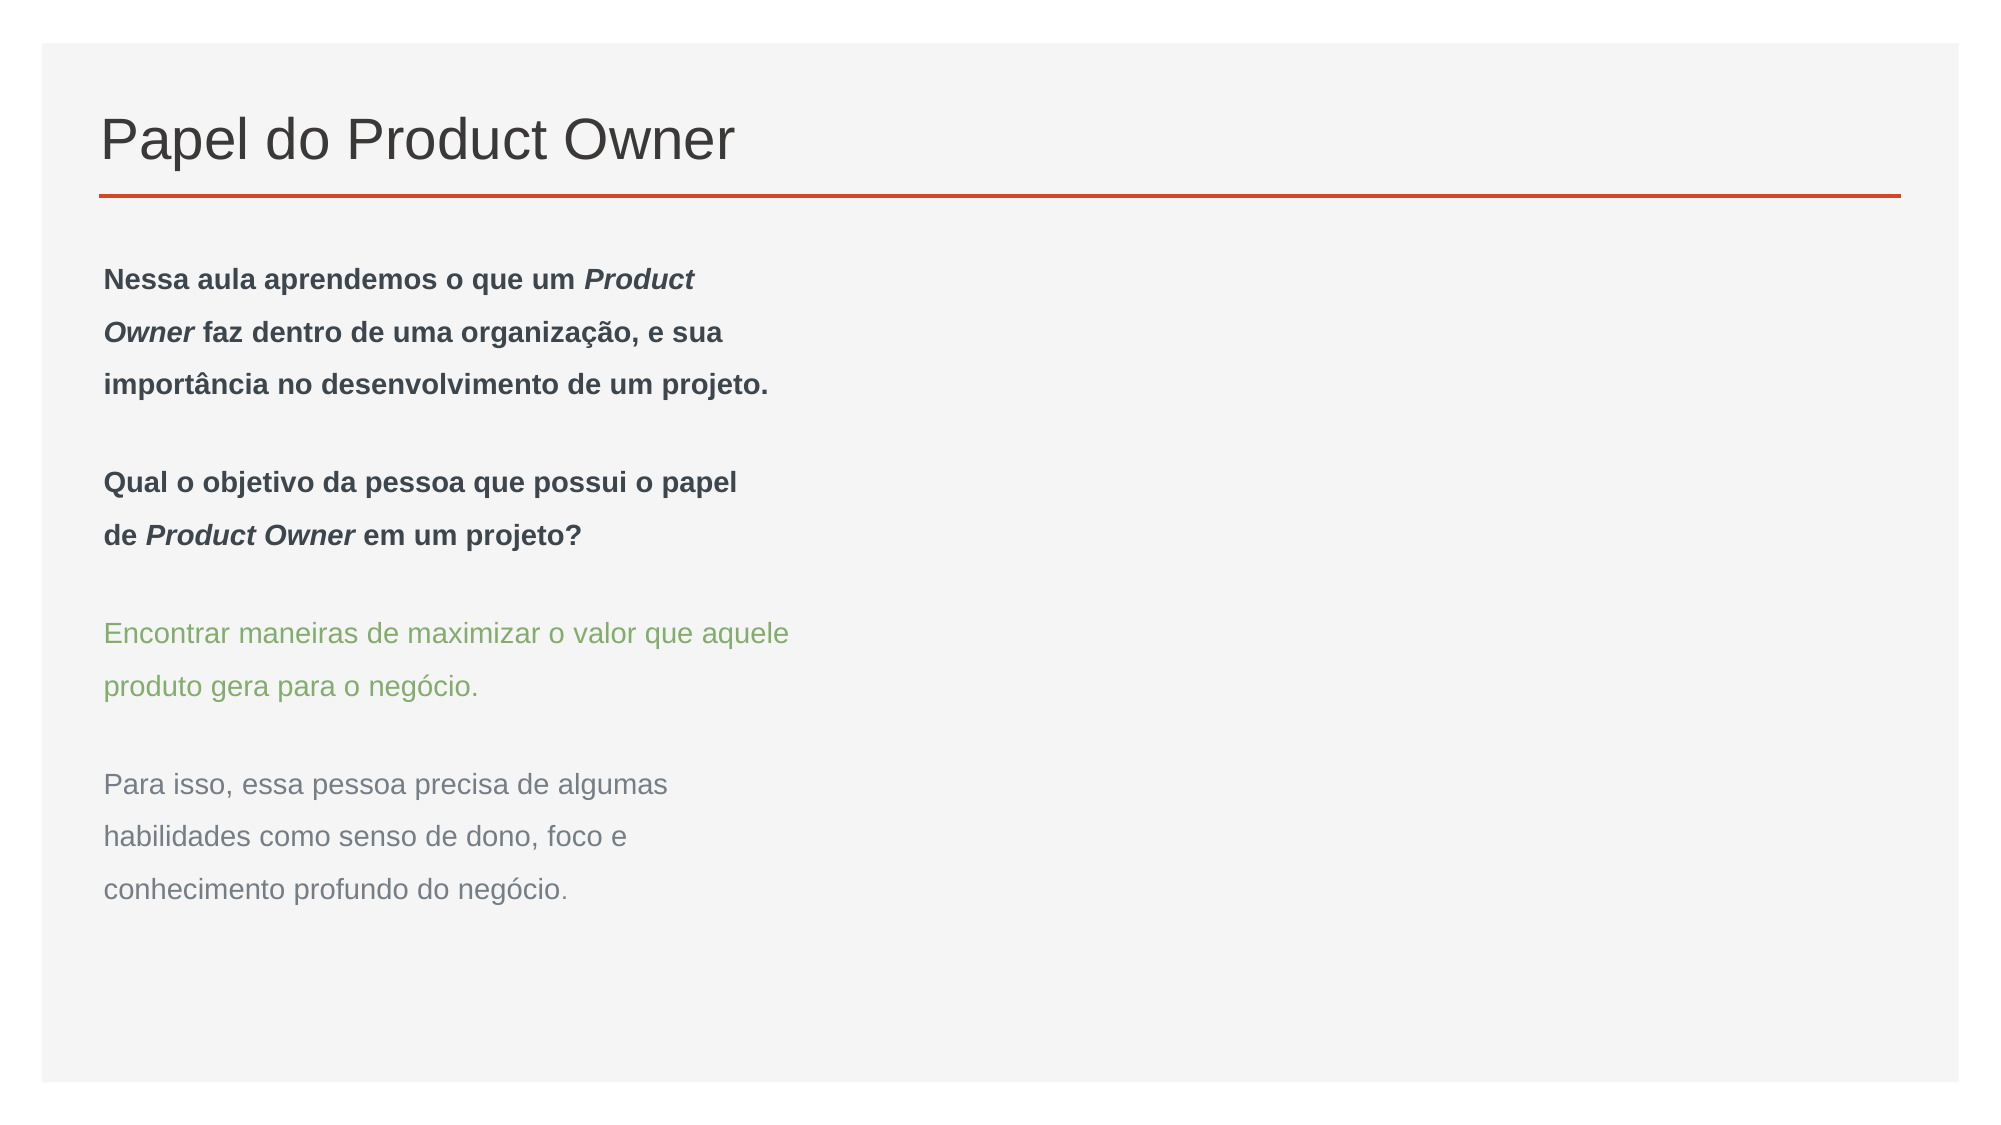

# Papel do Product Owner
Nessa aula aprendemos o que um Product Owner faz dentro de uma organização, e sua importância no desenvolvimento de um projeto.
Qual o objetivo da pessoa que possui o papel de Product Owner em um projeto?
Encontrar maneiras de maximizar o valor que aquele produto gera para o negócio.
Para isso, essa pessoa precisa de algumas habilidades como senso de dono, foco e conhecimento profundo do negócio.